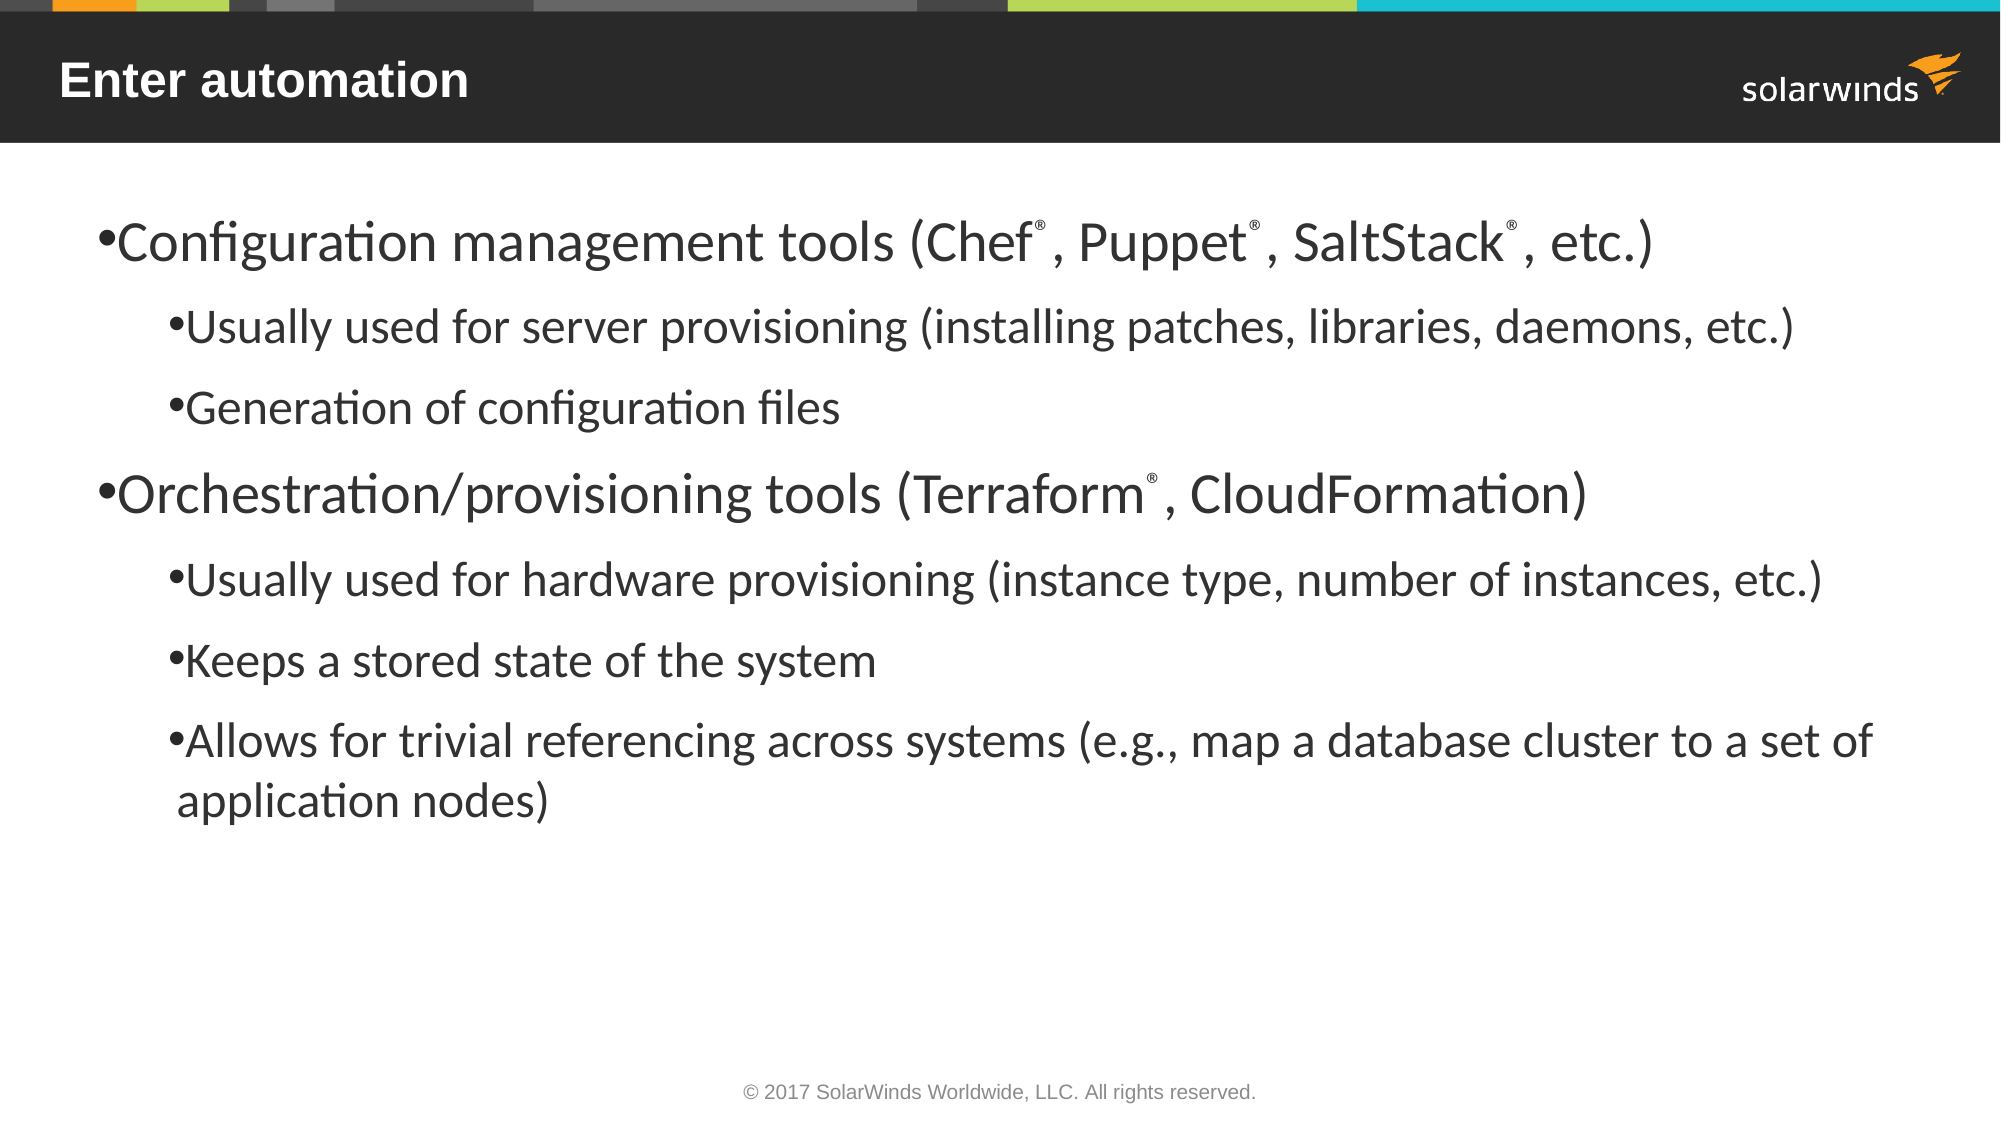

# Enter automation
Configuration management tools (Chef®, Puppet®, SaltStack®, etc.)
Usually used for server provisioning (installing patches, libraries, daemons, etc.)
Generation of configuration files
Orchestration/provisioning tools (Terraform®, CloudFormation)
Usually used for hardware provisioning (instance type, number of instances, etc.)
Keeps a stored state of the system
Allows for trivial referencing across systems (e.g., map a database cluster to a set of application nodes)
© 2017 SolarWinds Worldwide, LLC. All rights reserved.